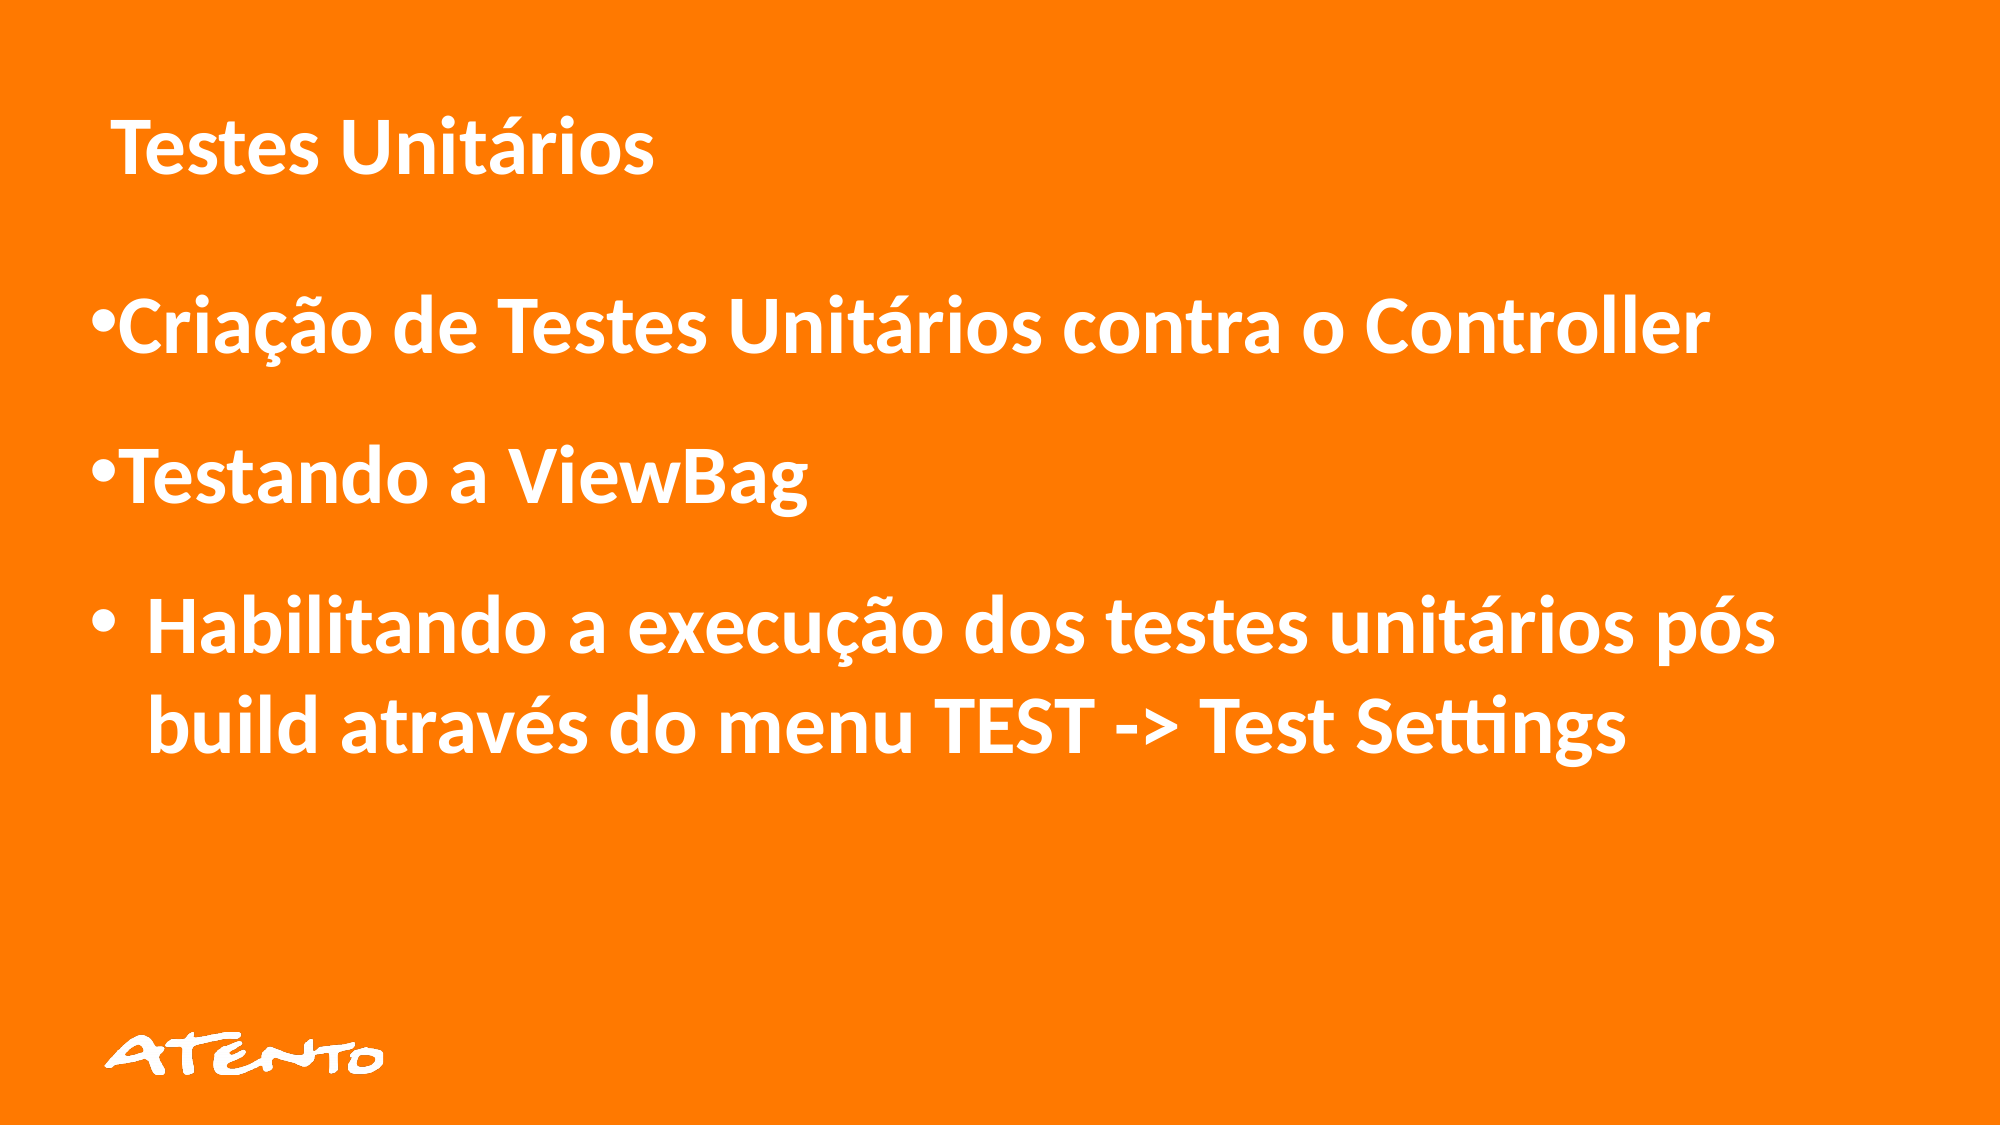

Testes Unitários
Criação de Testes Unitários contra o Controller
Testando a ViewBag
Habilitando a execução dos testes unitários pós build através do menu TEST -> Test Settings